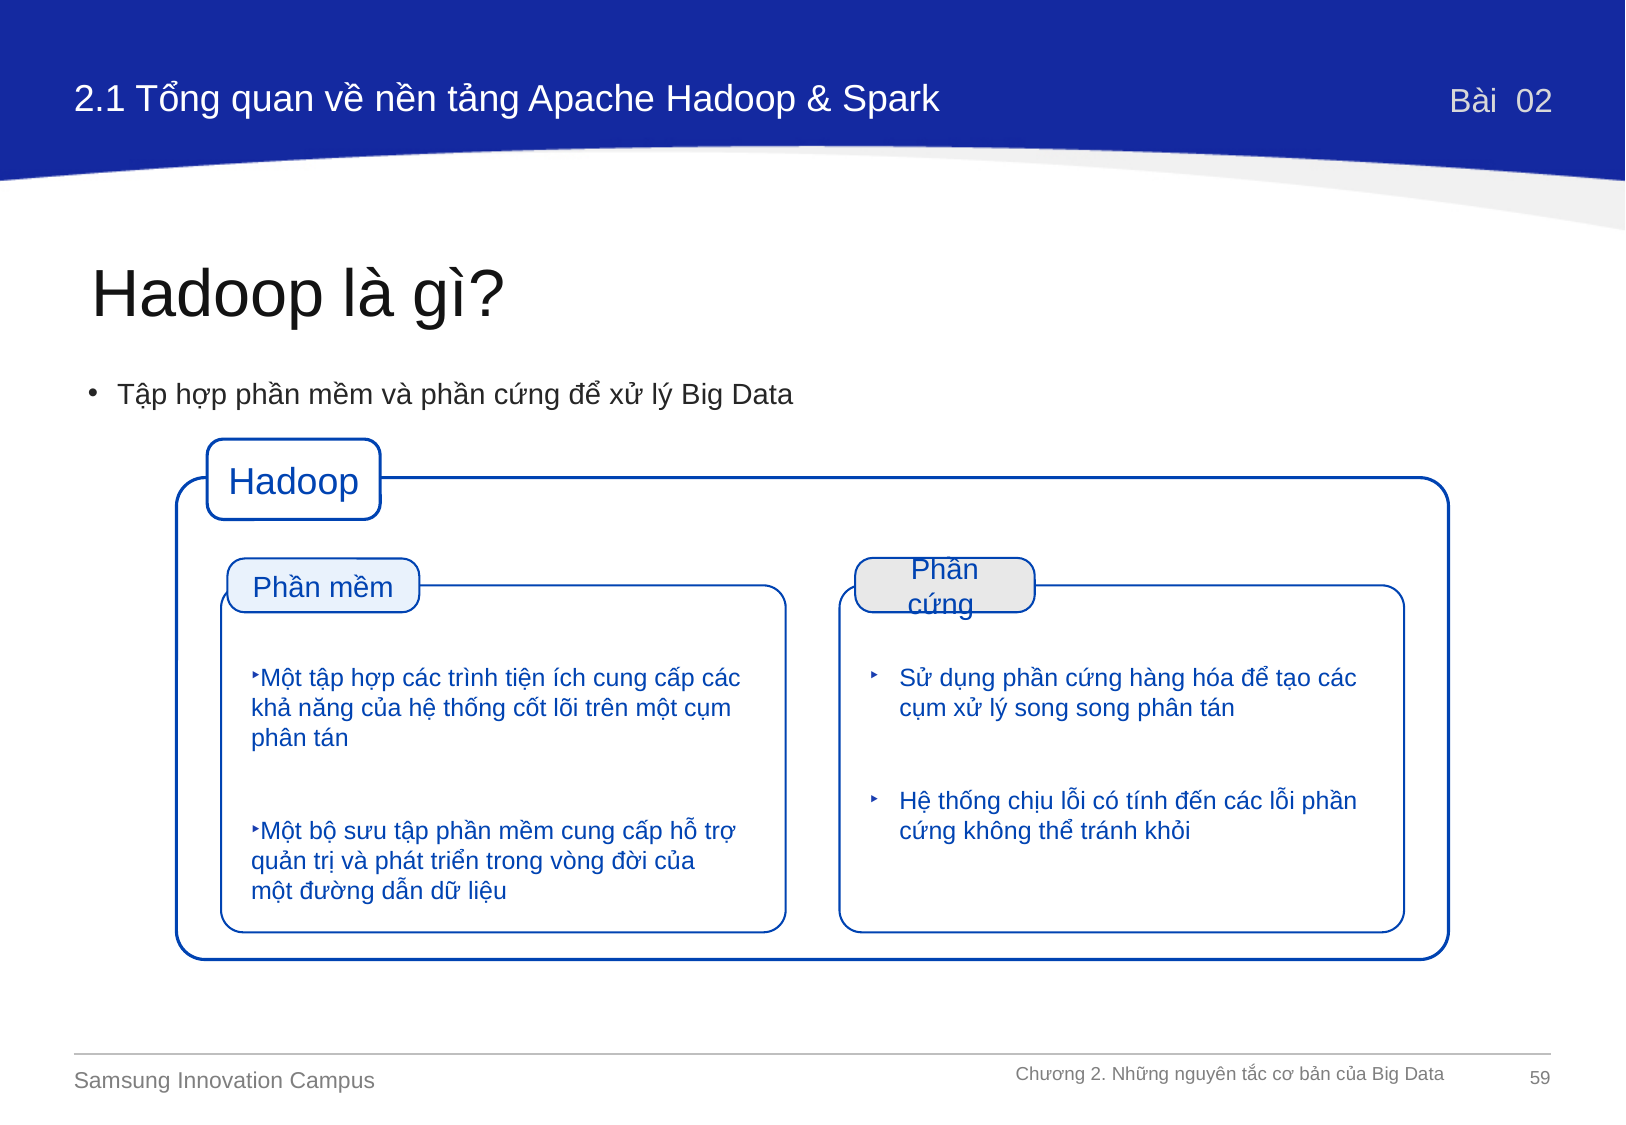

2.1 Tổng quan về nền tảng Apache Hadoop & Spark
Bài  02
Hadoop là gì?
Tập hợp phần mềm và phần cứng để xử lý Big Data
Hadoop

Phần cứng
Phần mềm

Một tập hợp các trình tiện ích cung cấp các khả năng của hệ thống cốt lõi trên một cụm phân tán

Một bộ sưu tập phần mềm cung cấp hỗ trợ quản trị và phát triển trong vòng đời của một đường dẫn dữ liệu
Sử dụng phần cứng hàng hóa để tạo các cụm xử lý song song phân tán

Hệ thống chịu lỗi có tính đến các lỗi phần cứng không thể tránh khỏi